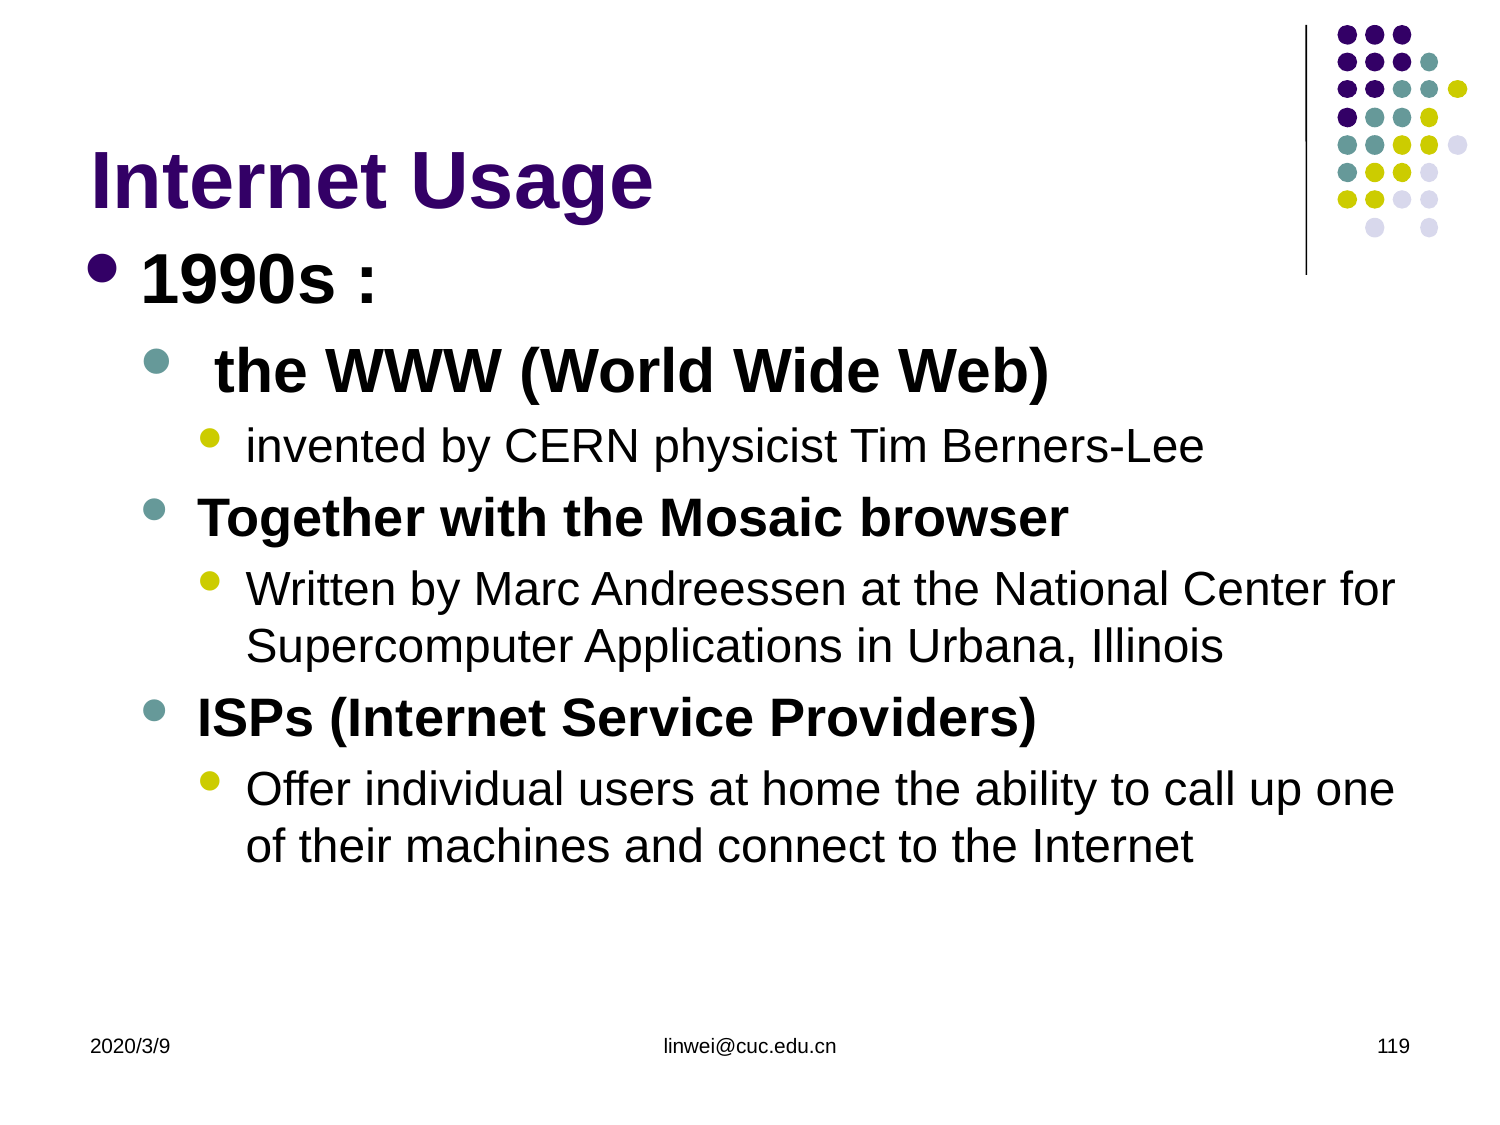

# Internet Usage
1990s :
 the WWW (World Wide Web)
invented by CERN physicist Tim Berners-Lee
Together with the Mosaic browser
Written by Marc Andreessen at the National Center for Supercomputer Applications in Urbana, Illinois
ISPs (Internet Service Providers)
Offer individual users at home the ability to call up one of their machines and connect to the Internet
2020/3/9
linwei@cuc.edu.cn
119